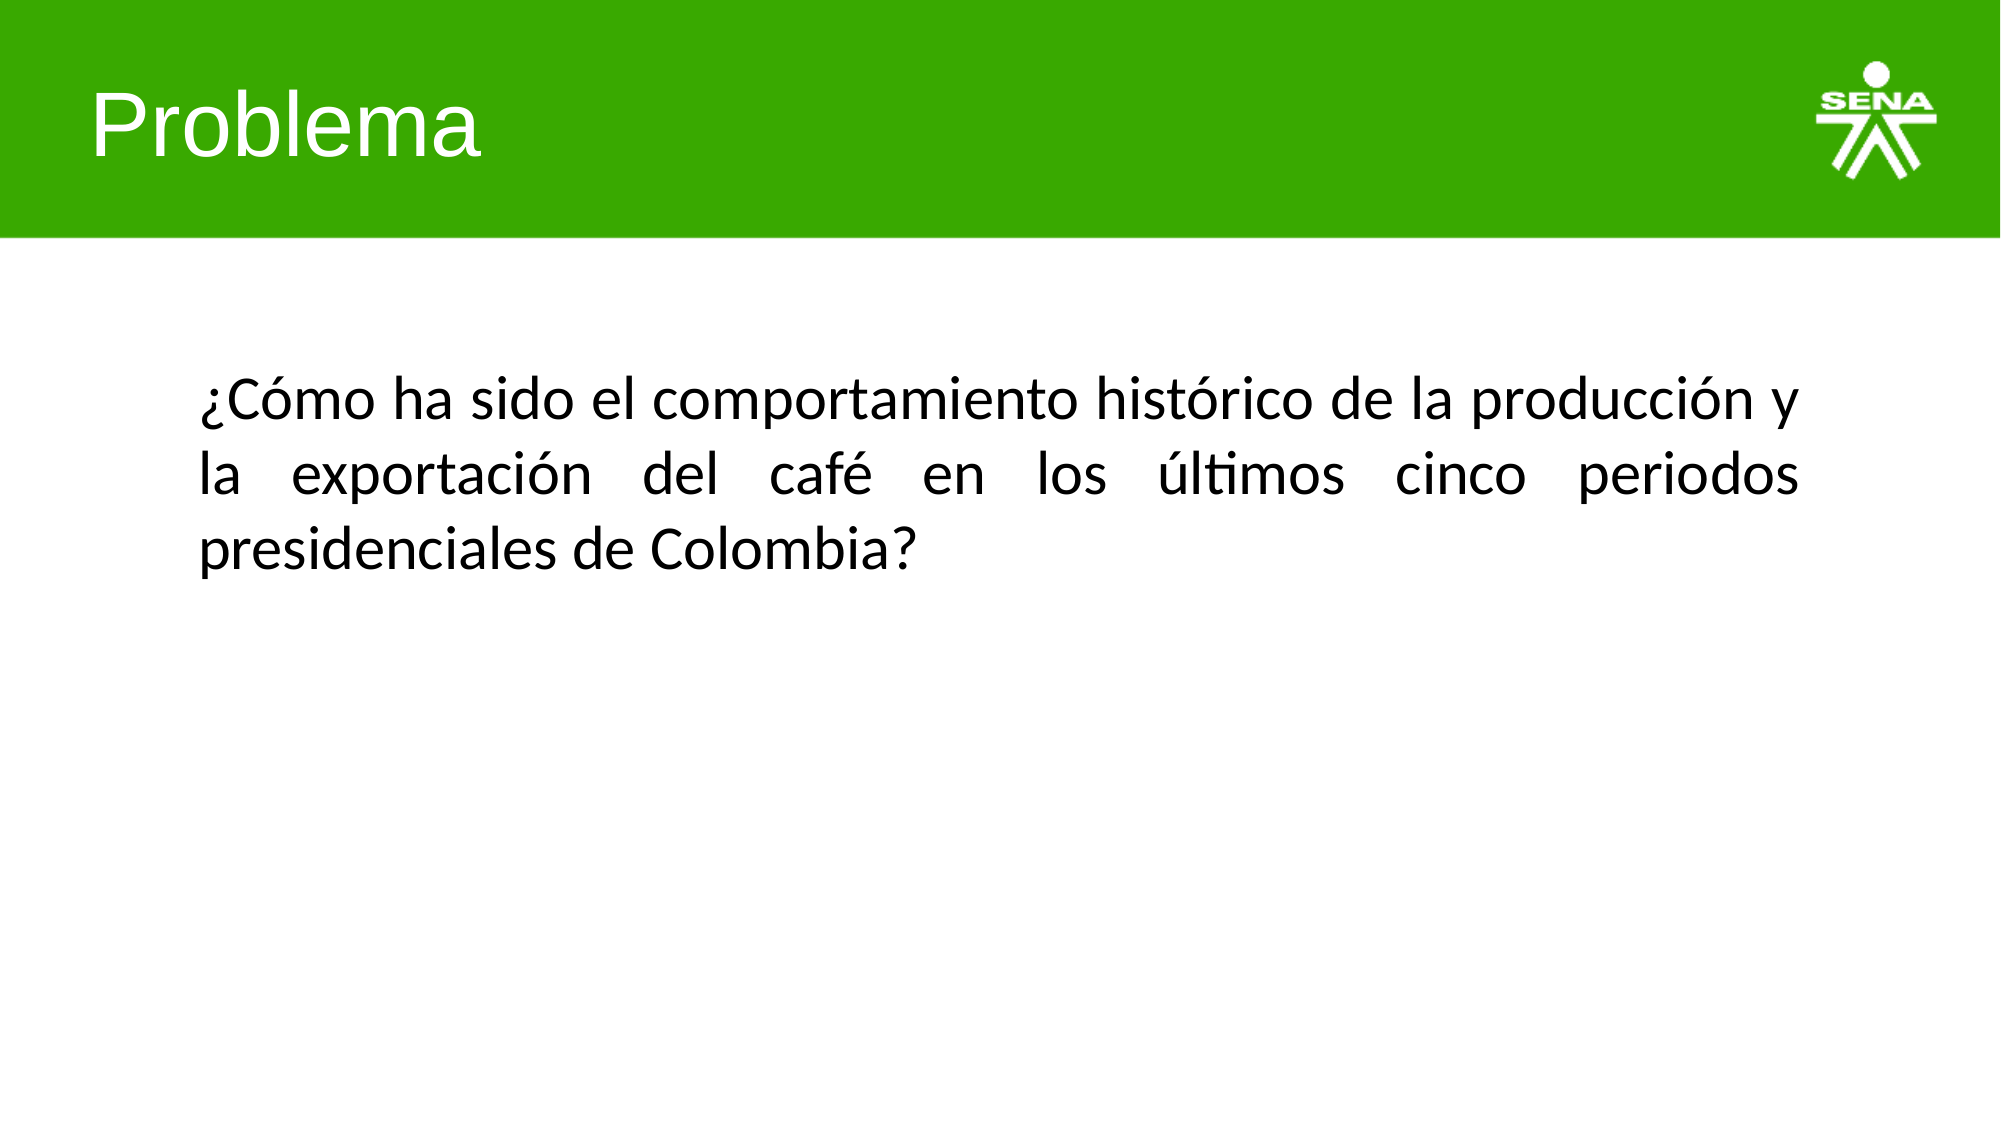

# Problema
¿Cómo ha sido el comportamiento histórico de la producción y la exportación del café en los últimos cinco periodos presidenciales de Colombia?